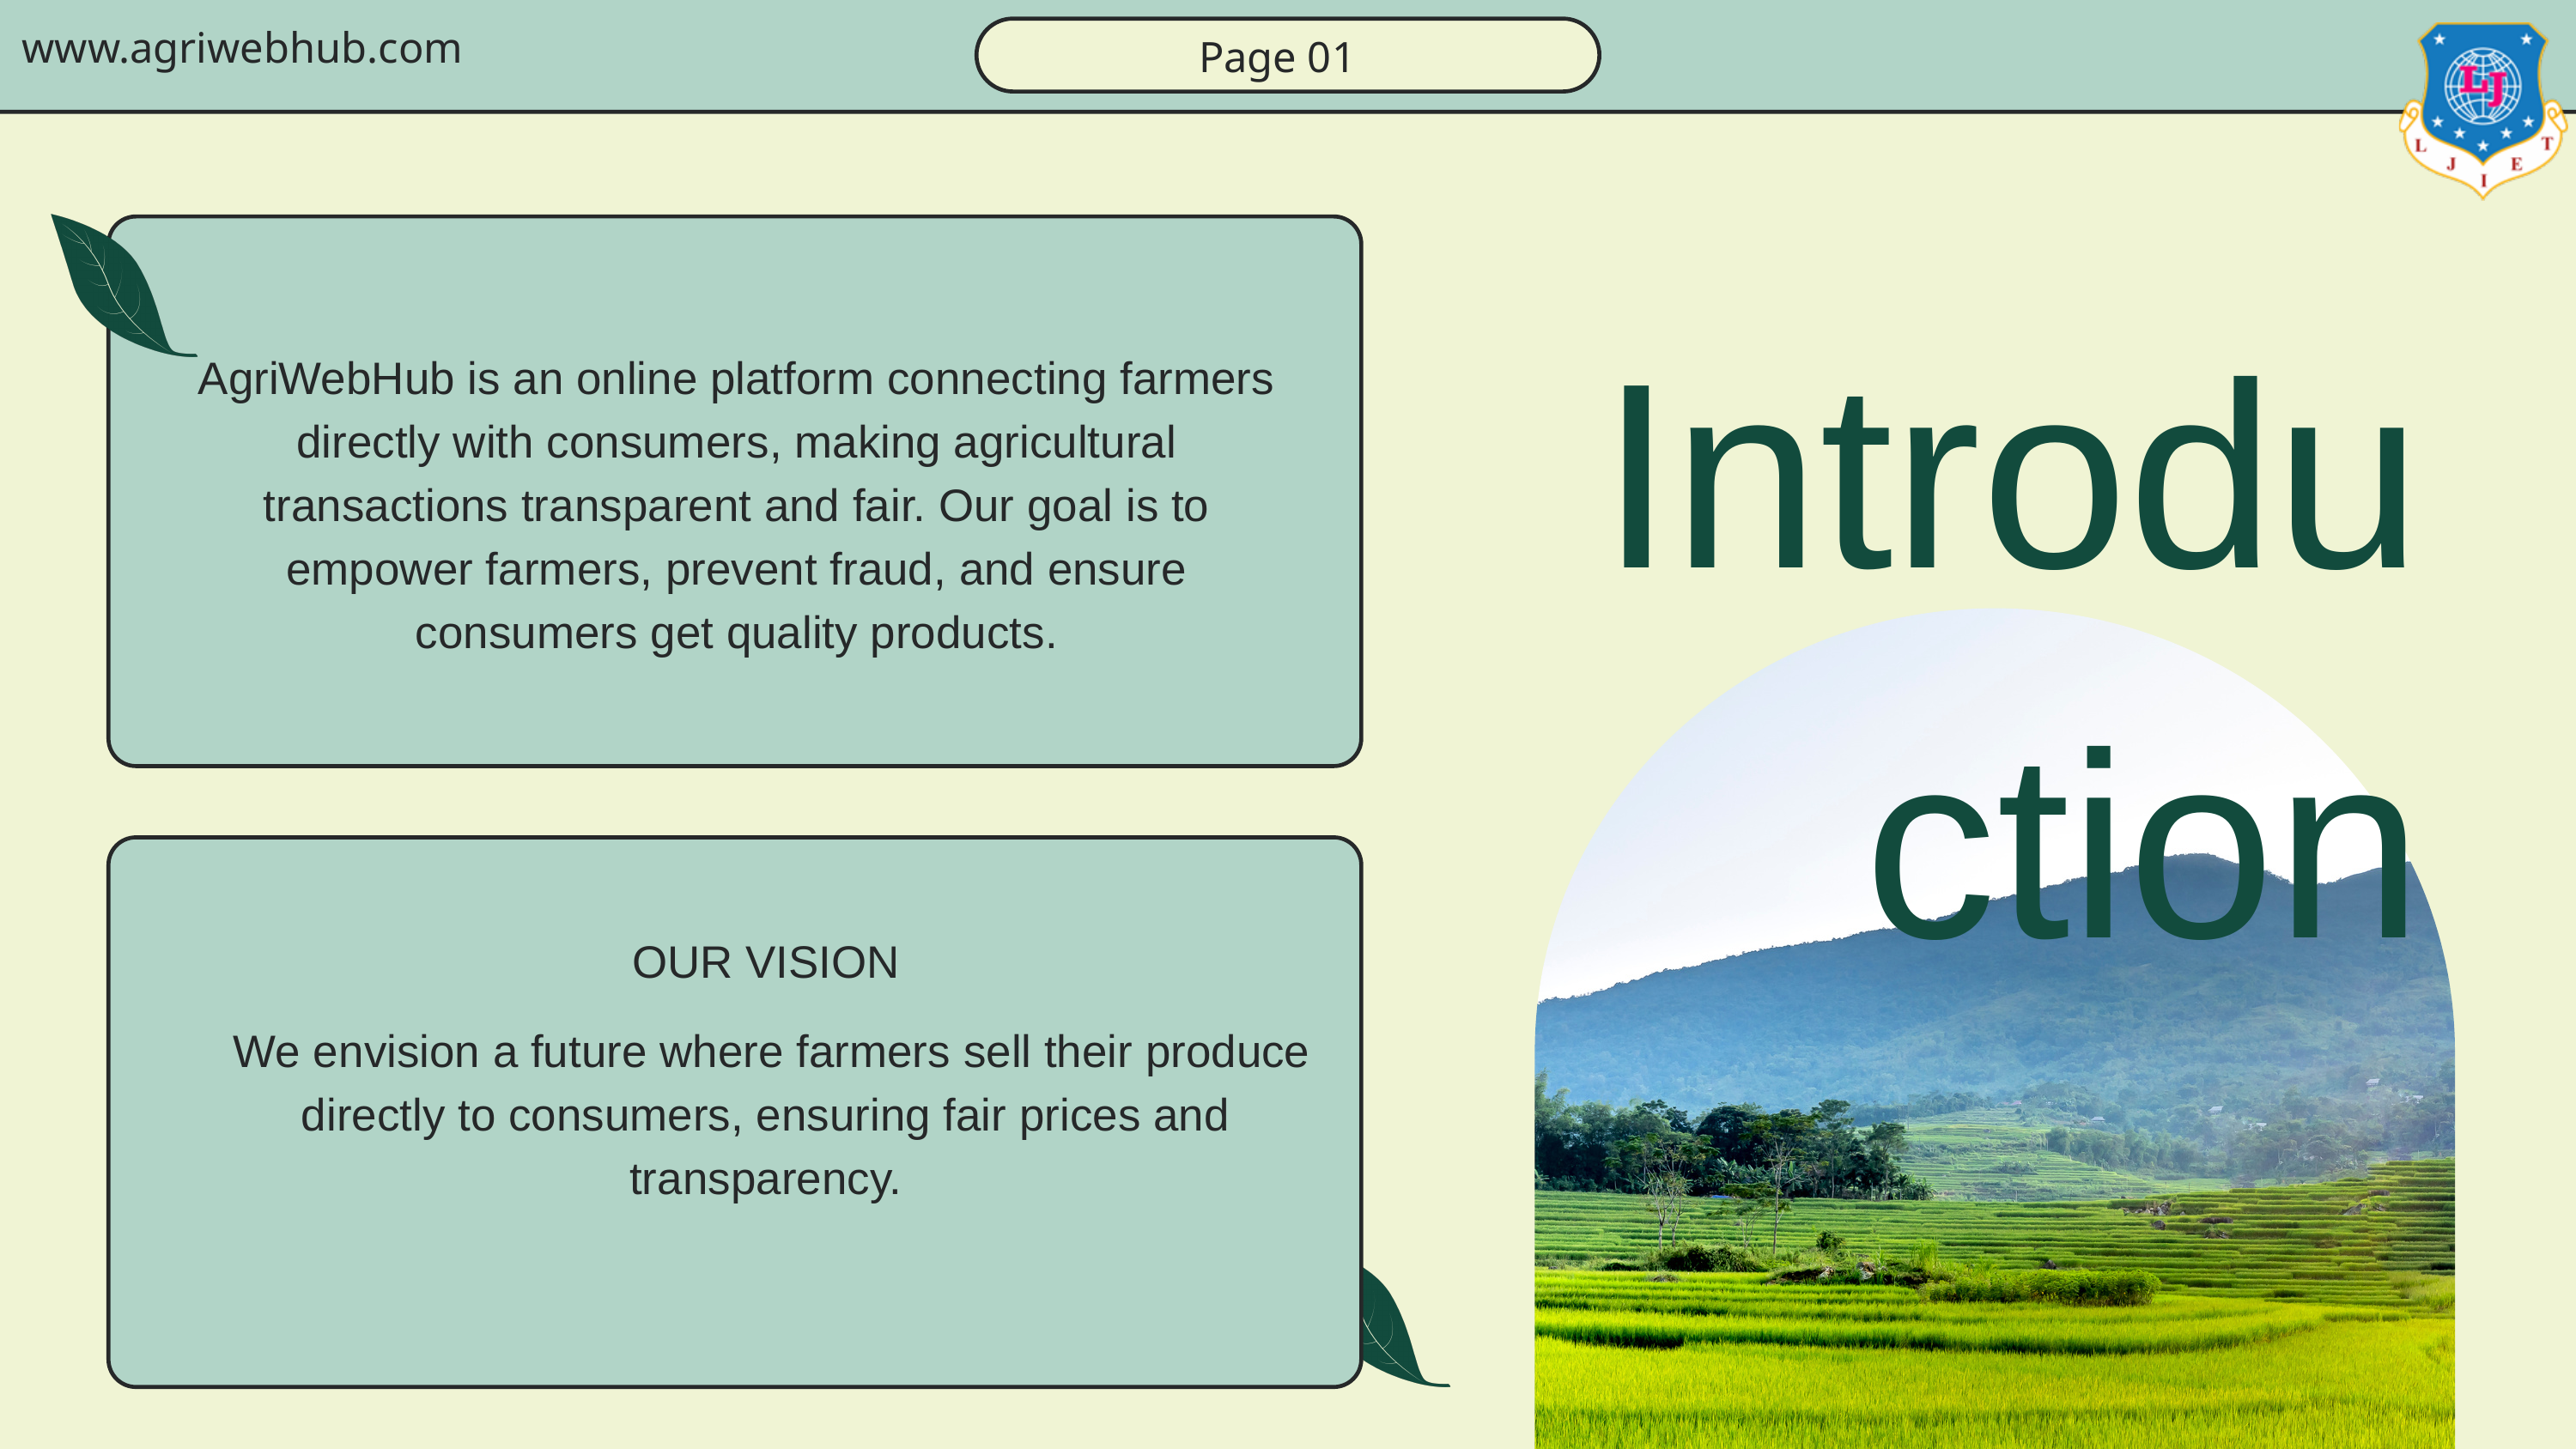

www.agriwebhub.com

Page 01

Introduction
AgriWebHub is an online platform connecting farmers directly with consumers, making agricultural transactions transparent and fair. Our goal is to empower farmers, prevent fraud, and ensure consumers get quality products.

OUR VISION
 We envision a future where farmers sell their produce directly to consumers, ensuring fair prices and transparency.